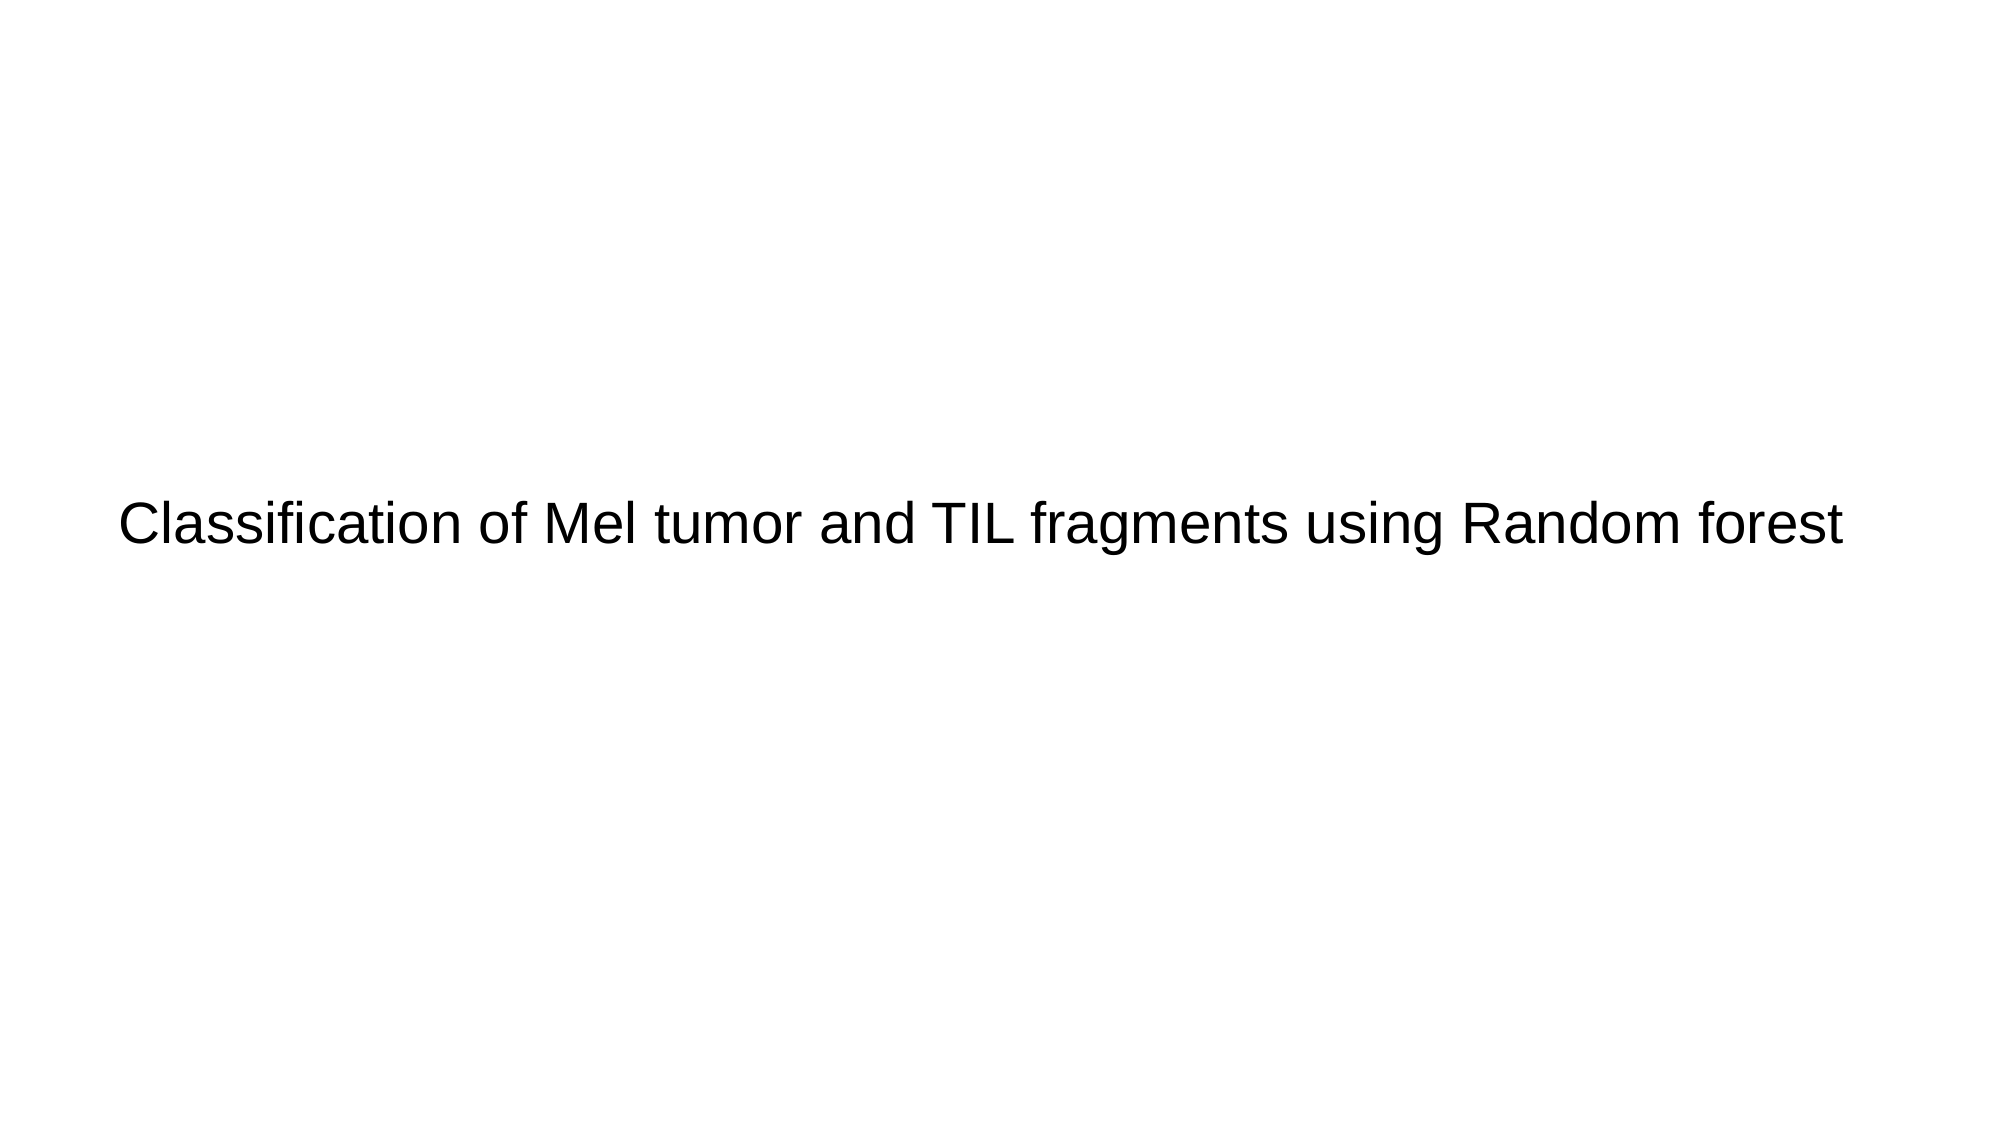

# Classification of Mel tumor and TIL fragments using Random forest